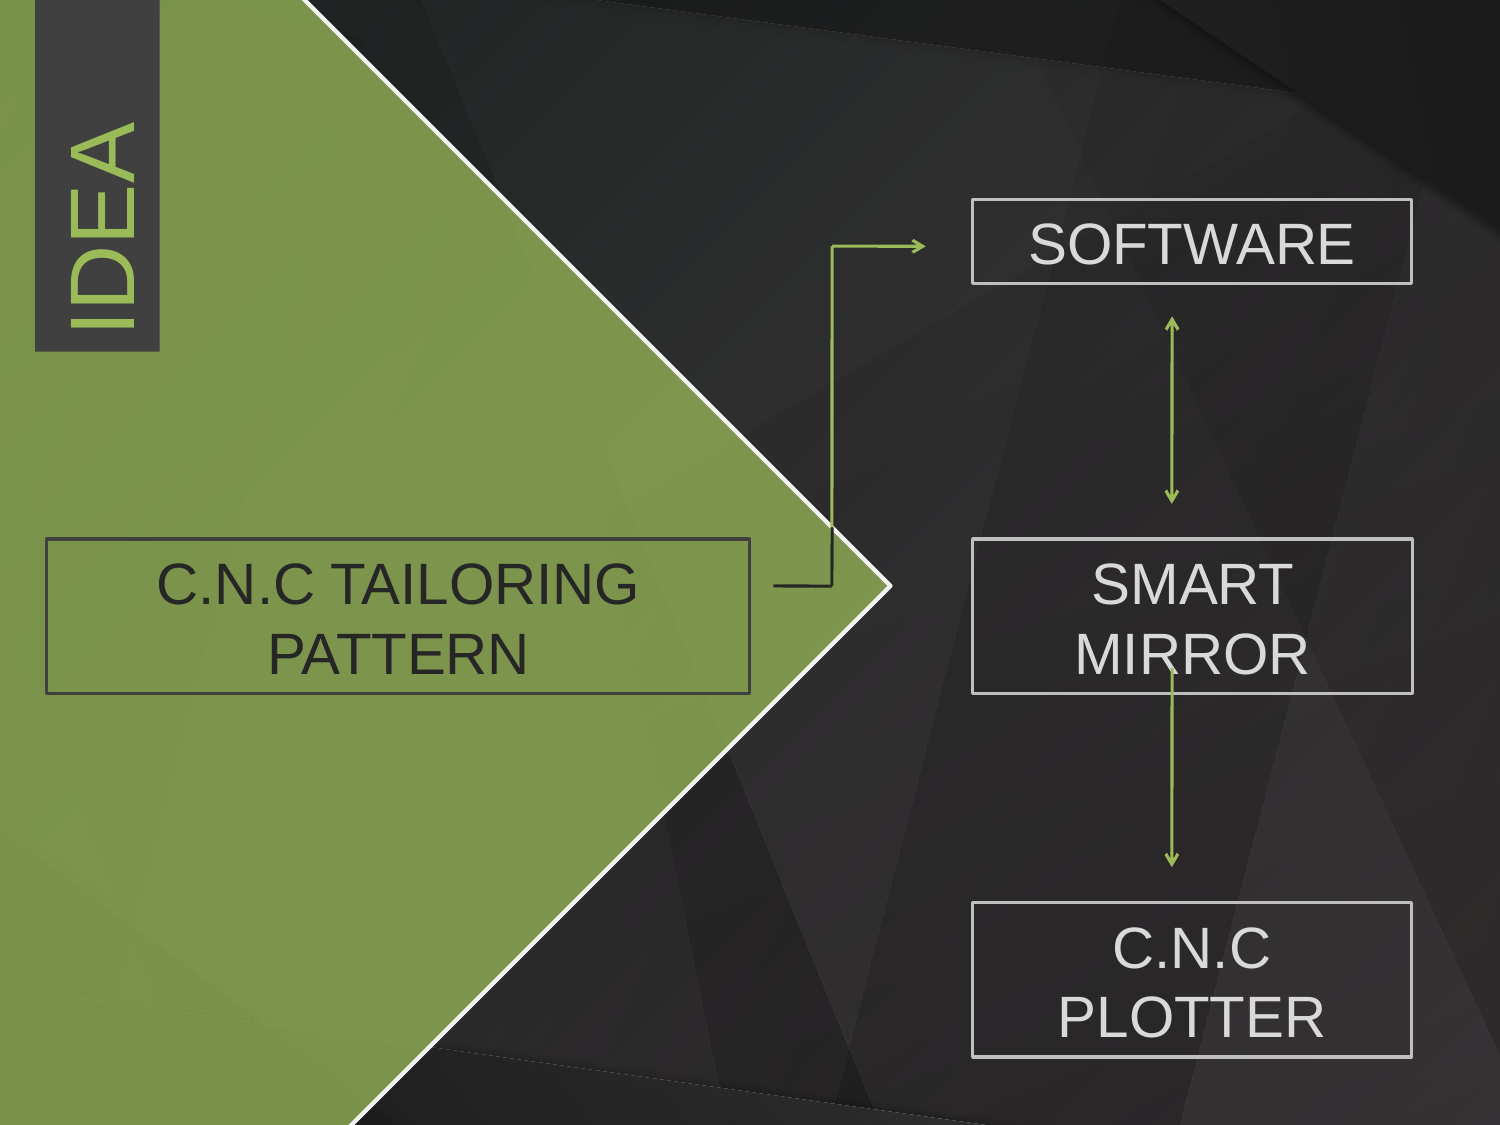

IDEA
SOFTWARE

C.N.C TAILORING PATTERN
SMART MIRROR
C.N.C PLOTTER